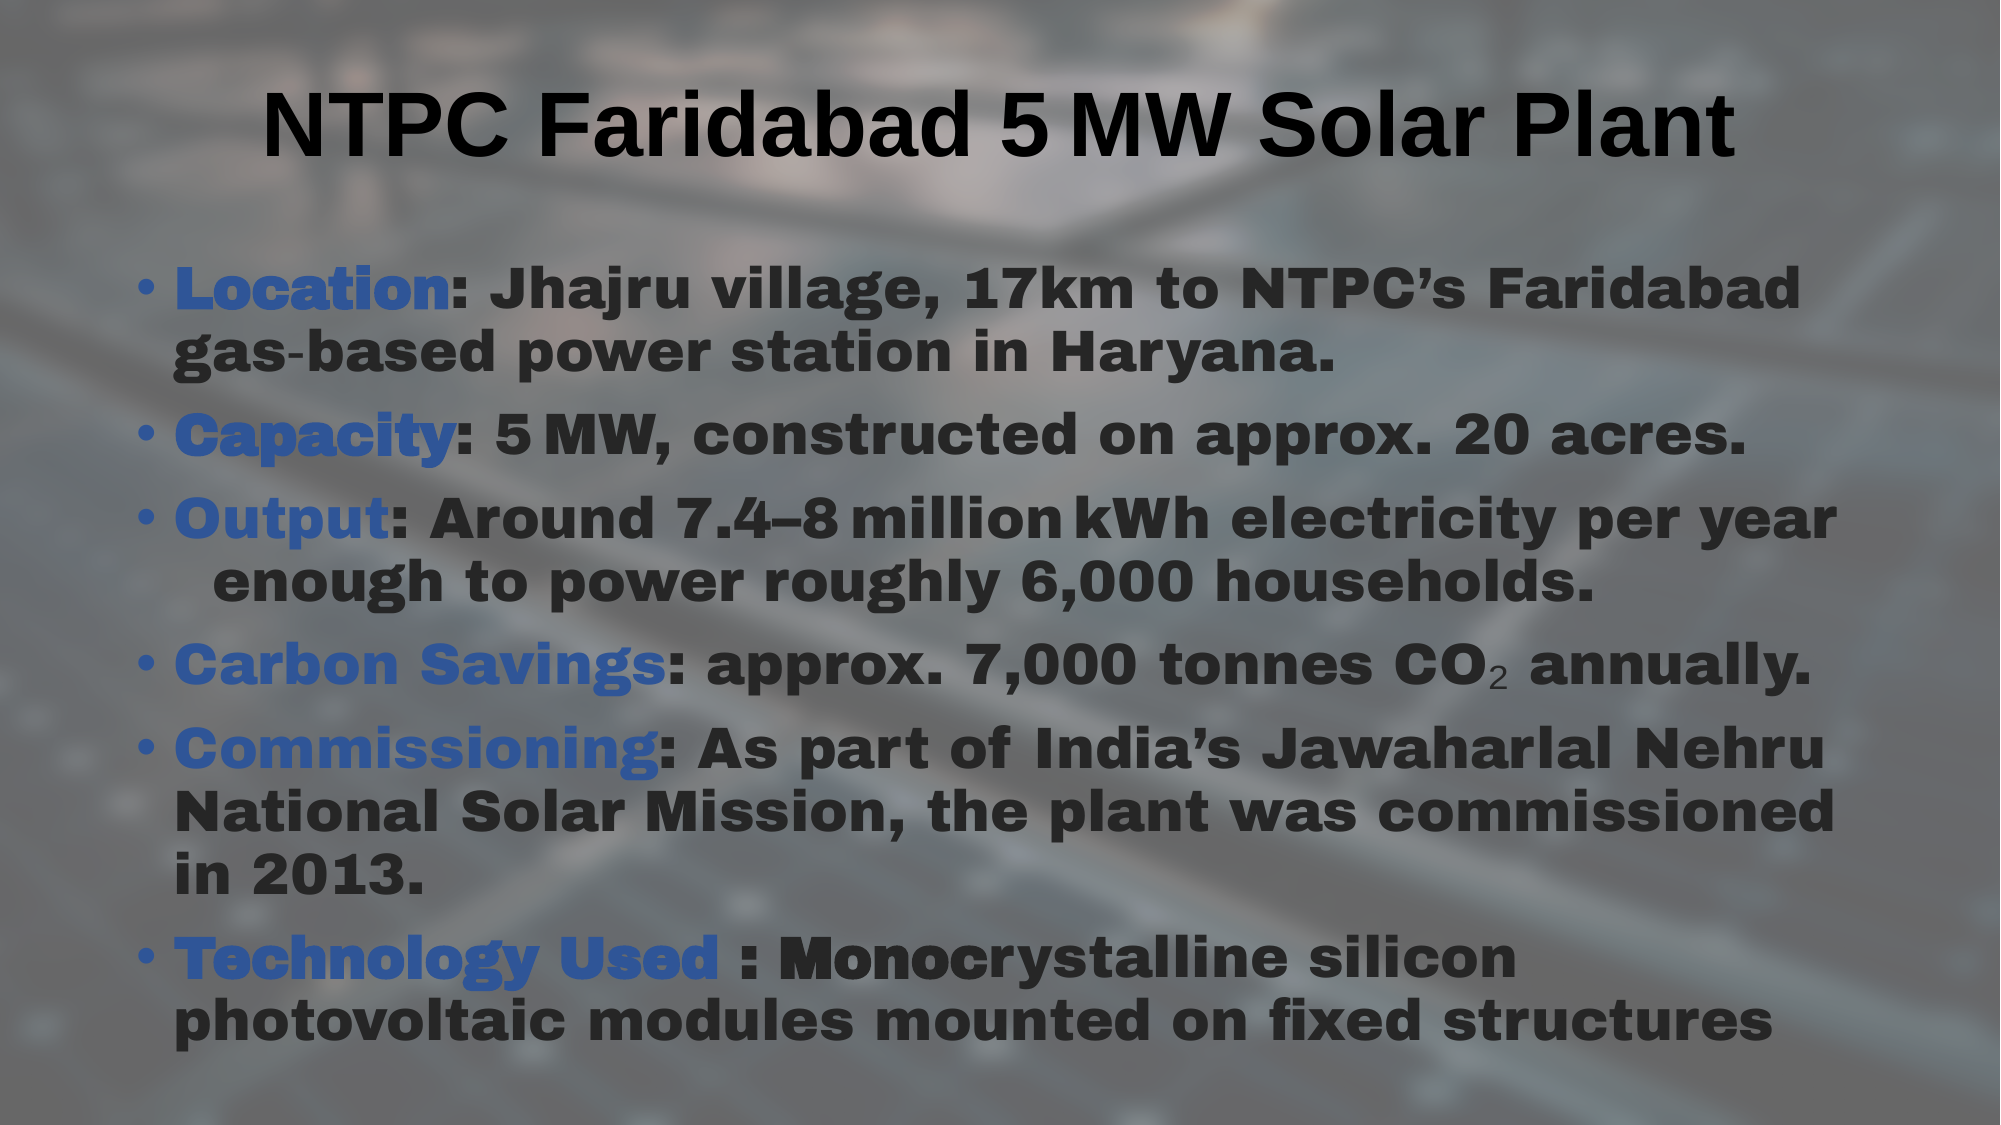

# NTPC Faridabad 5 MW Solar Plant
Location: Jhajru village, 17km to NTPC’s Faridabad gas‐based power station in Haryana.
Capacity: 5 MW, constructed on approx. 20 acres.
Output: Around 7.4–8 million kWh electricity per year   enough to power roughly 6,000 households.
Carbon Savings: approx. 7,000 tonnes CO₂ annually.
Commissioning: As part of India’s Jawaharlal Nehru National Solar Mission, the plant was commissioned in 2013.
Technology Used : Monocrystalline silicon photovoltaic modules mounted on fixed structures